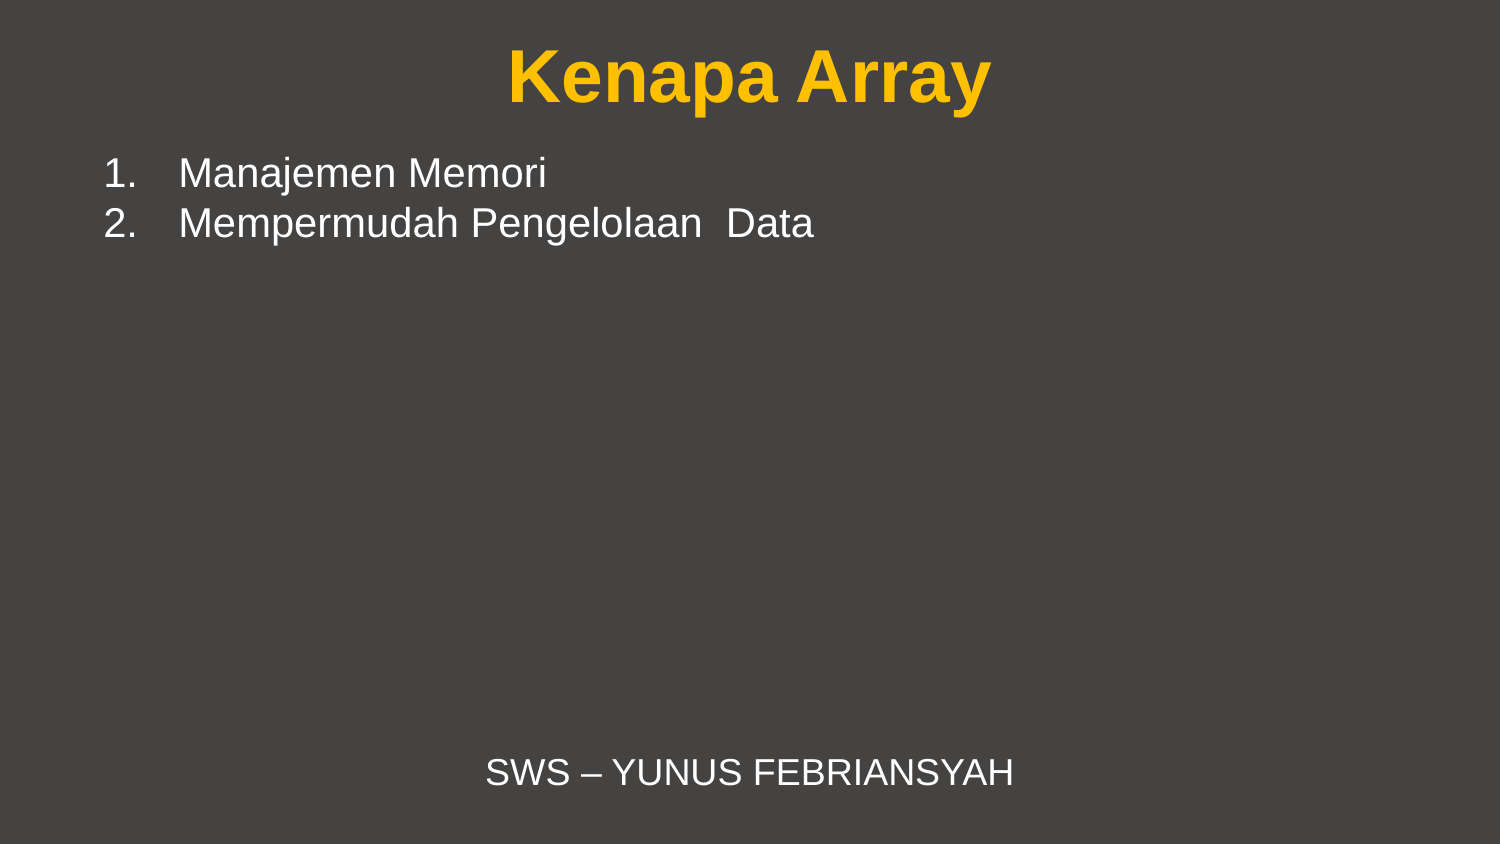

Kenapa Array
Manajemen Memori
Mempermudah Pengelolaan  Data